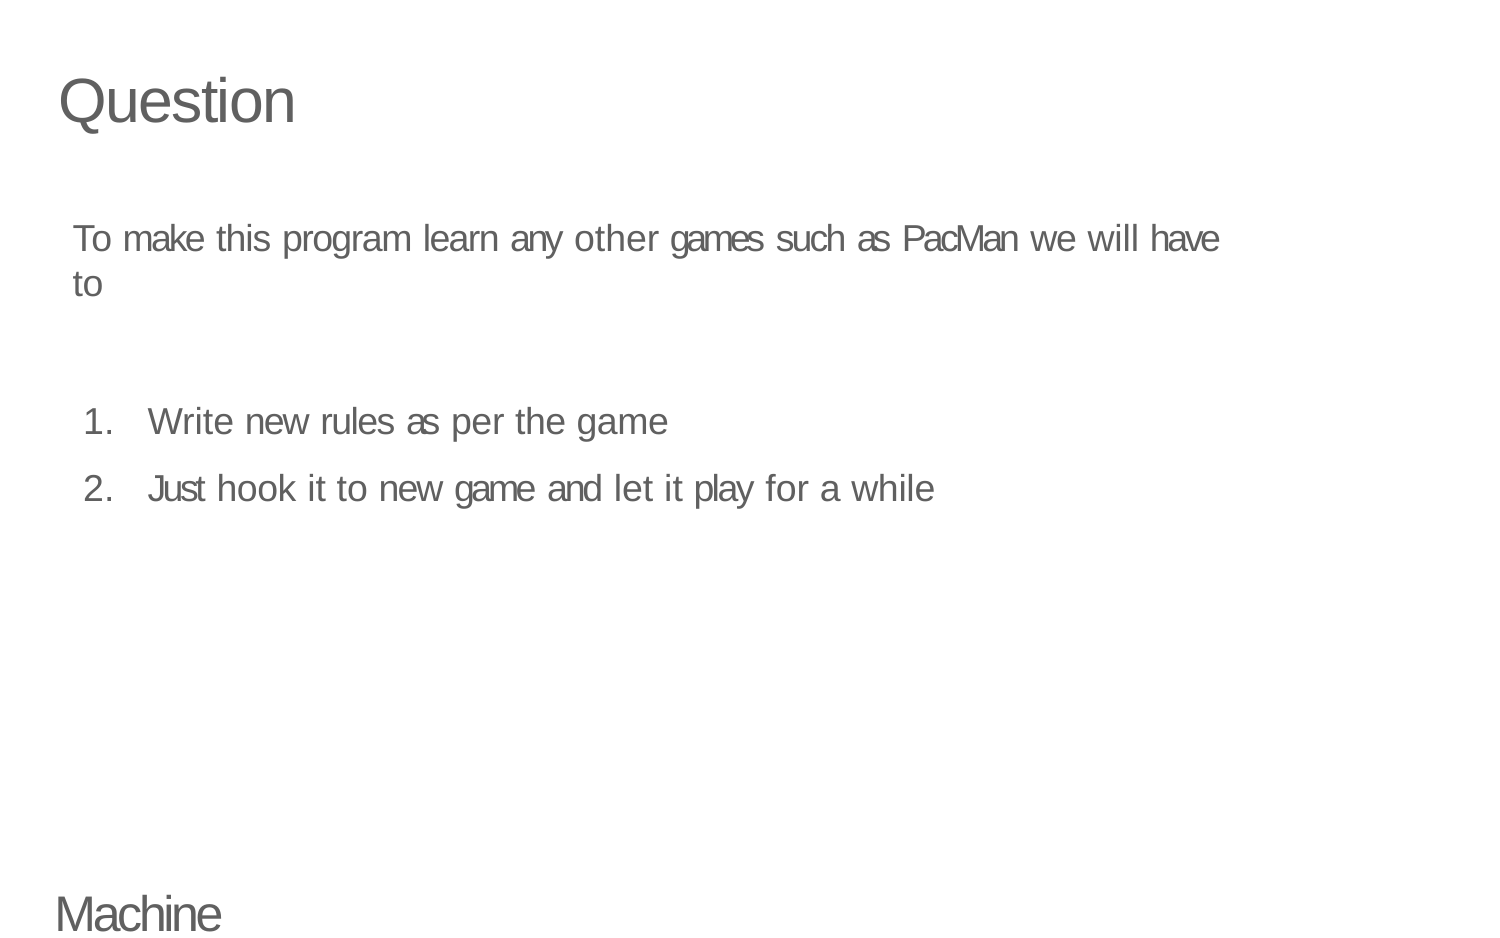

# Question
To make this program learn any other games such as PacMan we will have to

Write new rules as per the game
Just hook it to new game and let it play for a while
Machine Learning